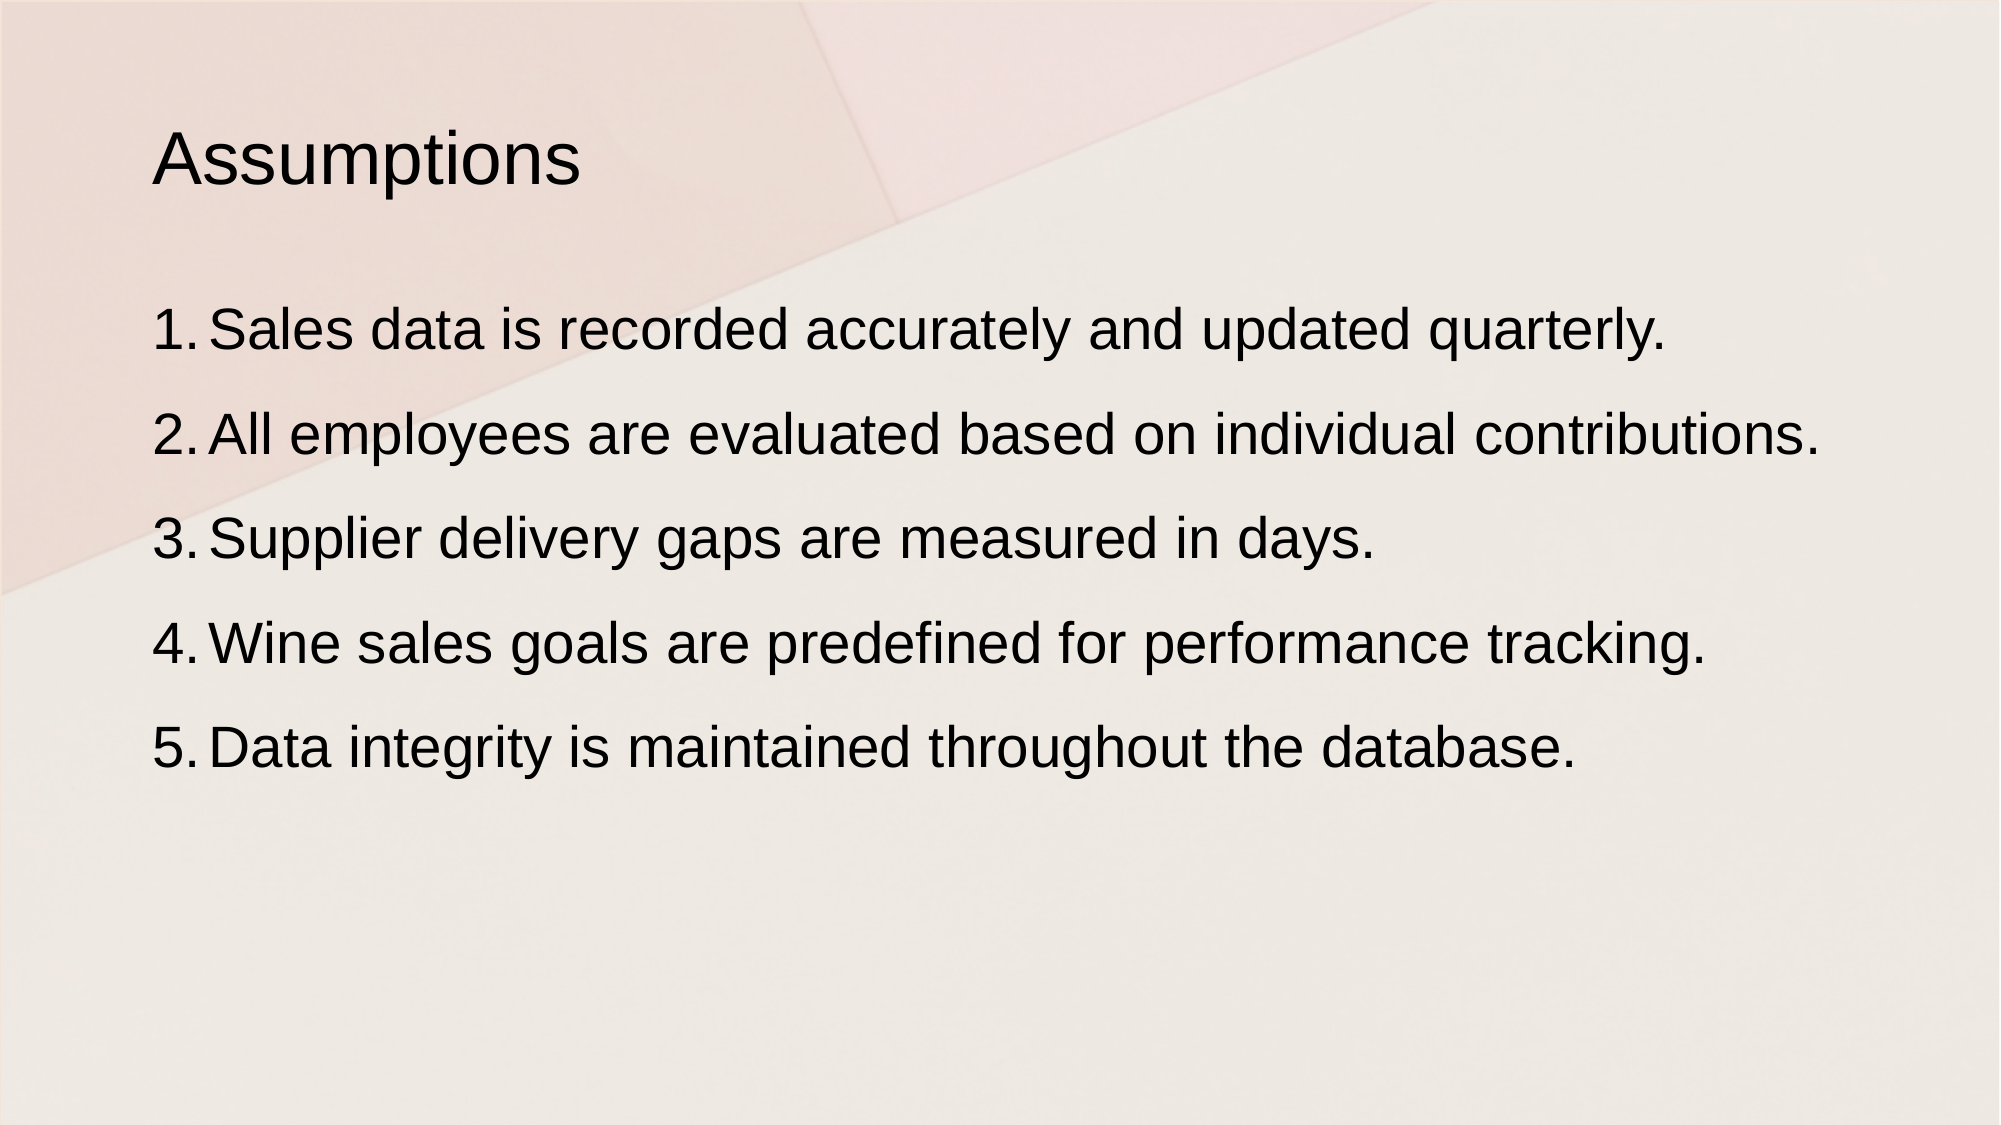

# Assumptions
Sales data is recorded accurately and updated quarterly.
All employees are evaluated based on individual contributions.
Supplier delivery gaps are measured in days.
Wine sales goals are predefined for performance tracking.
Data integrity is maintained throughout the database.